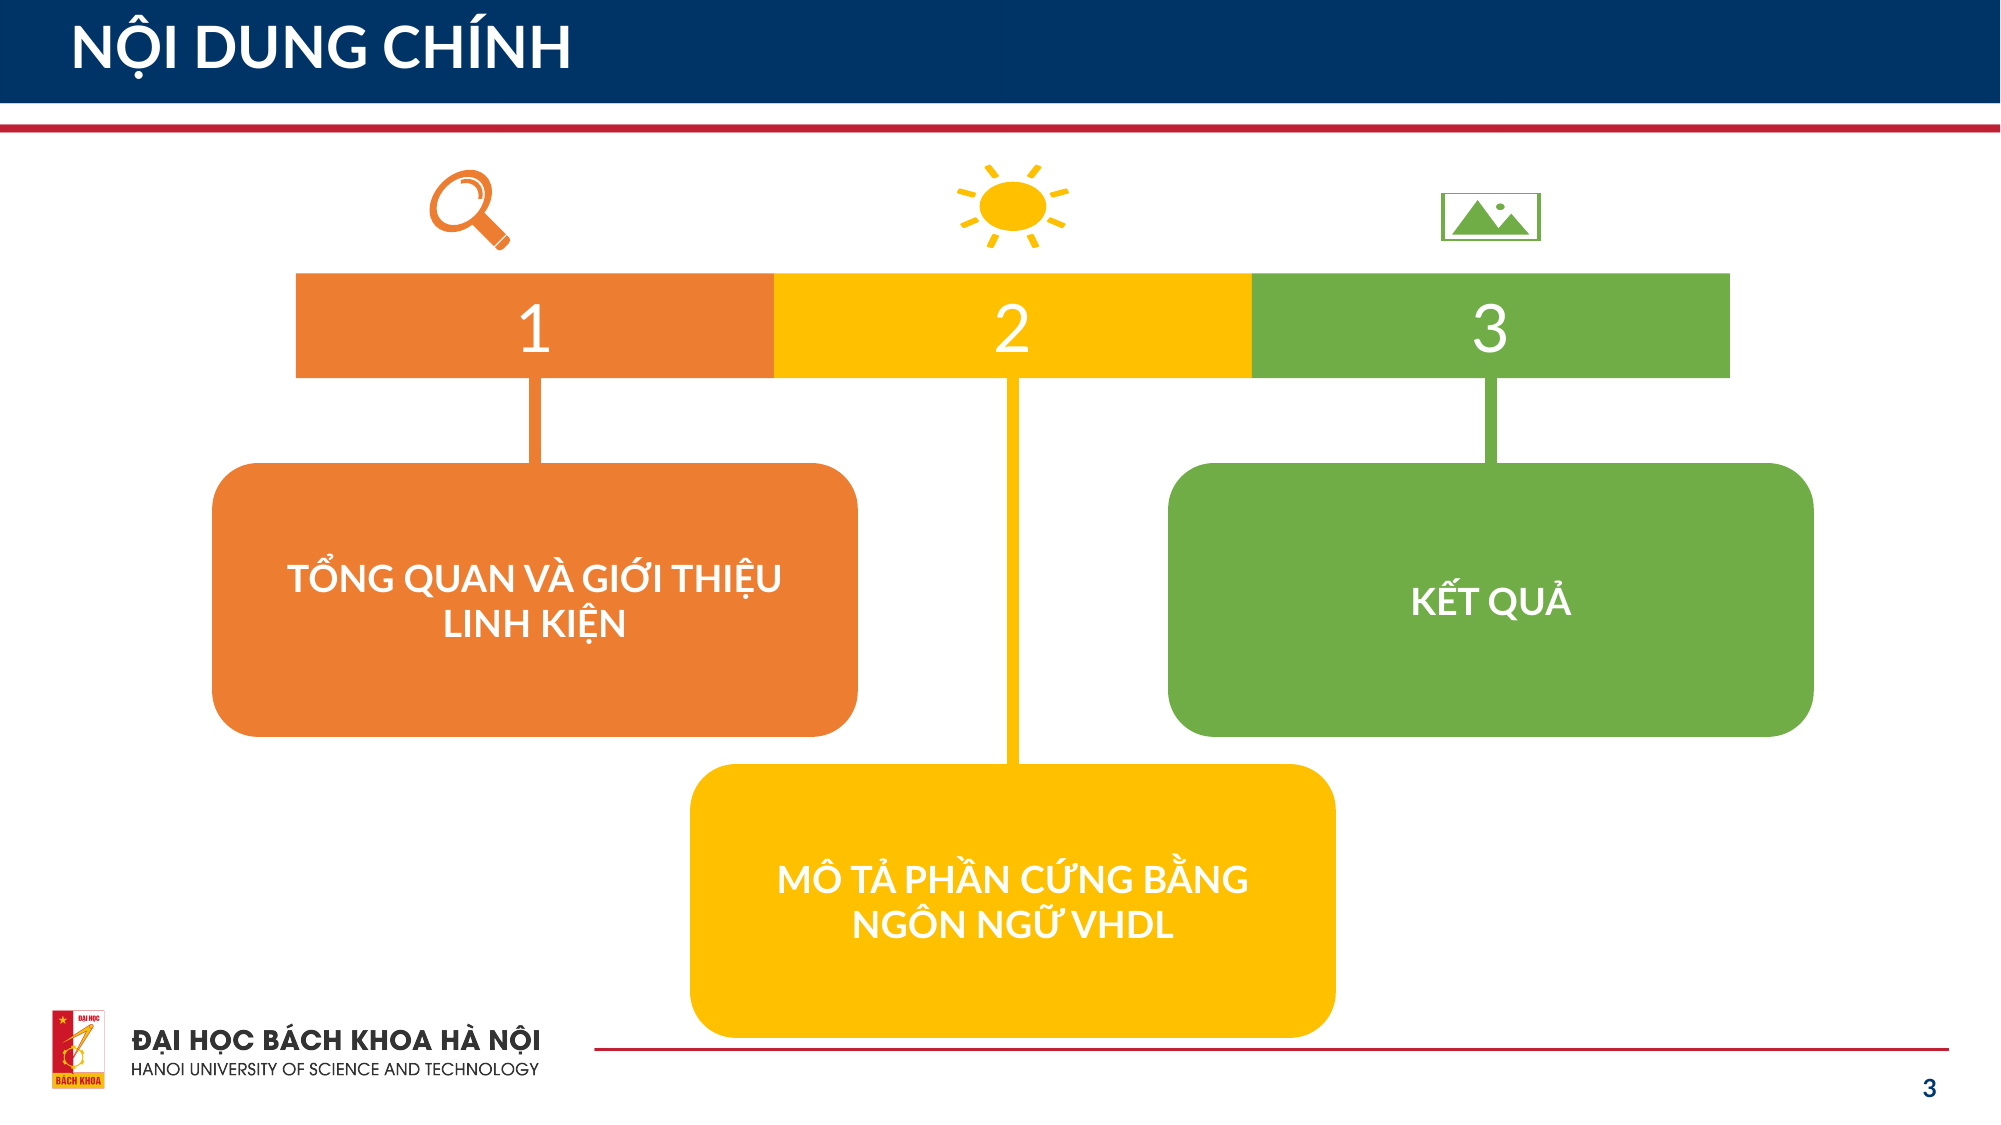

# NỘI DUNG CHÍNH

1
2
3
TỔNG QUAN VÀ GIỚI THIỆU LINH KIỆN
KẾT QUẢ
MÔ TẢ PHẦN CỨNG BẰNG NGÔN NGỮ VHDL
3